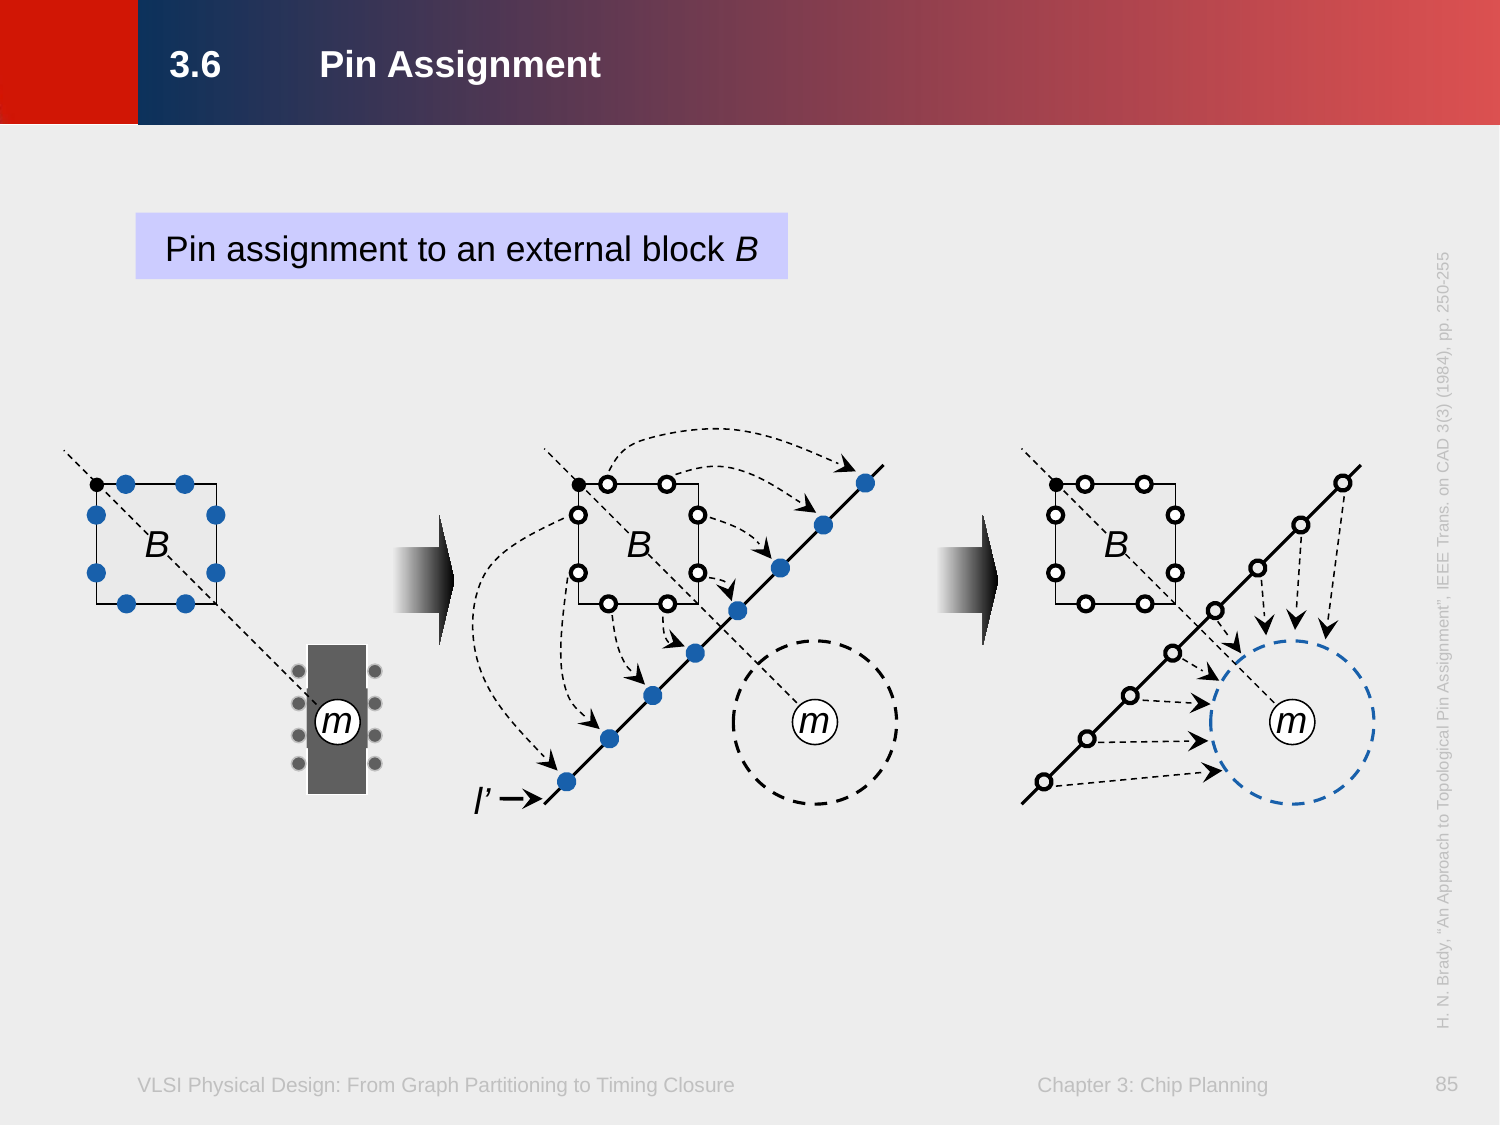

# 3.6	Pin Assignment
Pin assignment to an external block B

B

B

B

H. N. Brady, “An Approach to Topological Pin Assignment”, IEEE Trans. on CAD 3(3) (1984), pp. 250-255

m

m
m
m

l’

85